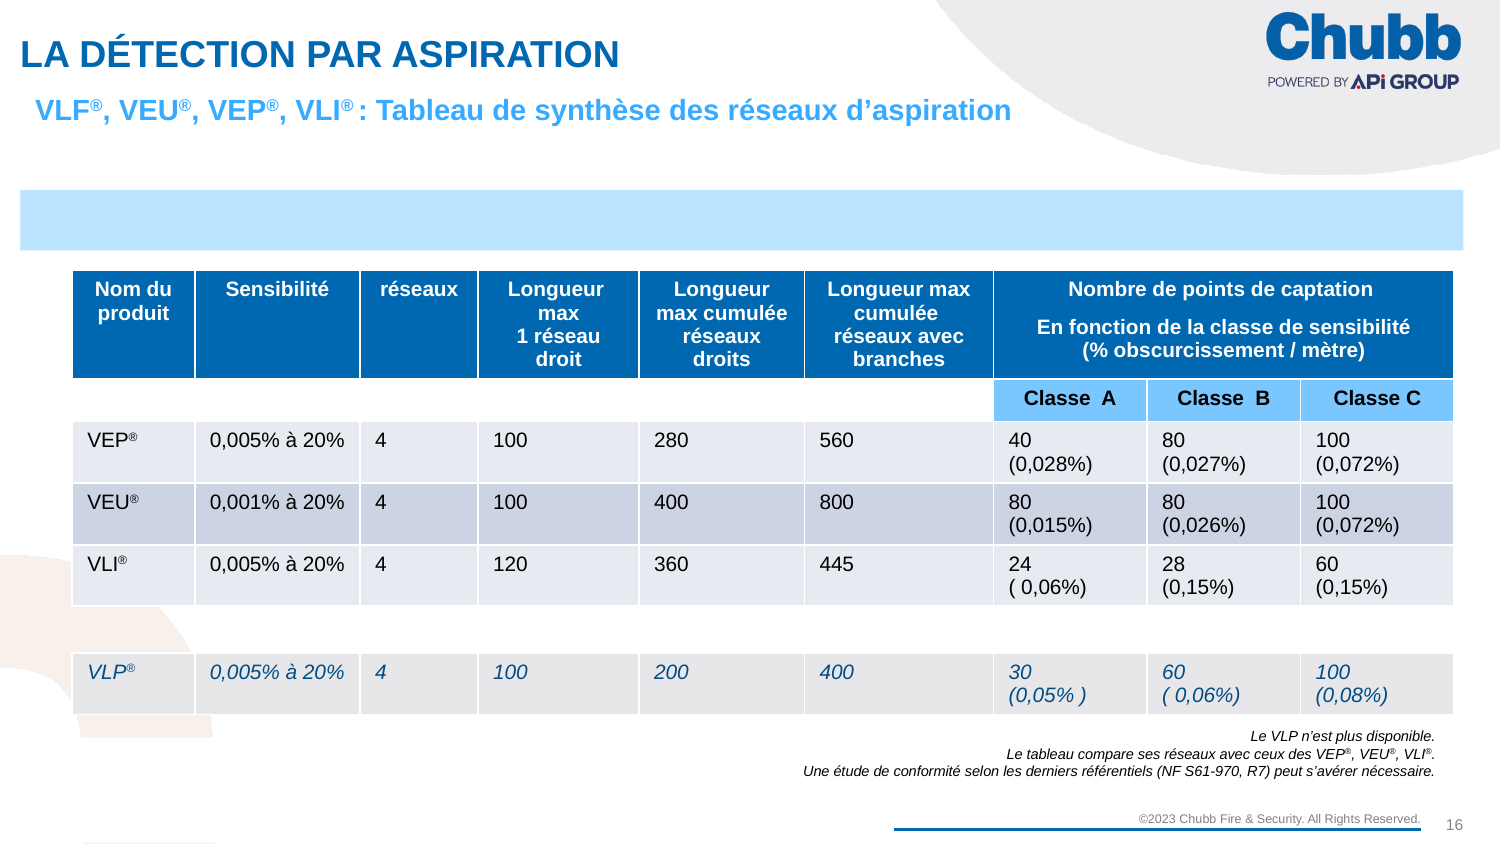

# La détection par aspiration
VLF®, VEU®, VEP®, VLI® : Tableau de synthèse des réseaux d’aspiration

| Nom du produit | Sensibilité | réseaux | Longueur max 1 réseau droit | Longueur max cumulée réseaux droits | Longueur max cumulée réseaux avec branches | Nombre de points de captation En fonction de la classe de sensibilité (% obscurcissement / mètre) |  |  |
| --- | --- | --- | --- | --- | --- | --- | --- | --- |
|  |  |  |  |  |  | Classe A | Classe B | Classe C |
| VEP® | 0,005% à 20% | 4 | 100 | 280 | 560 | 40 (0,028%) | 80 (0,027%) | 100 (0,072%) |
| VEU® | 0,001% à 20% | 4 | 100 | 400 | 800 | 80 (0,015%) | 80 (0,026%) | 100 (0,072%) |
| VLI® | 0,005% à 20% | 4 | 120 | 360 | 445 | 24 ( 0,06%) | 28 (0,15%) | 60 (0,15%) |
| VLP® | 0,005% à 20% | 4 | 100 | 200 | 400 | 30 (0,05% ) | 60 ( 0,06%) | 100 (0,08%) |
| --- | --- | --- | --- | --- | --- | --- | --- | --- |
Le VLP n’est plus disponible.
Le tableau compare ses réseaux avec ceux des VEP®, VEU®, VLI®.
Une étude de conformité selon les derniers référentiels (NF S61-970, R7) peut s’avérer nécessaire.
16